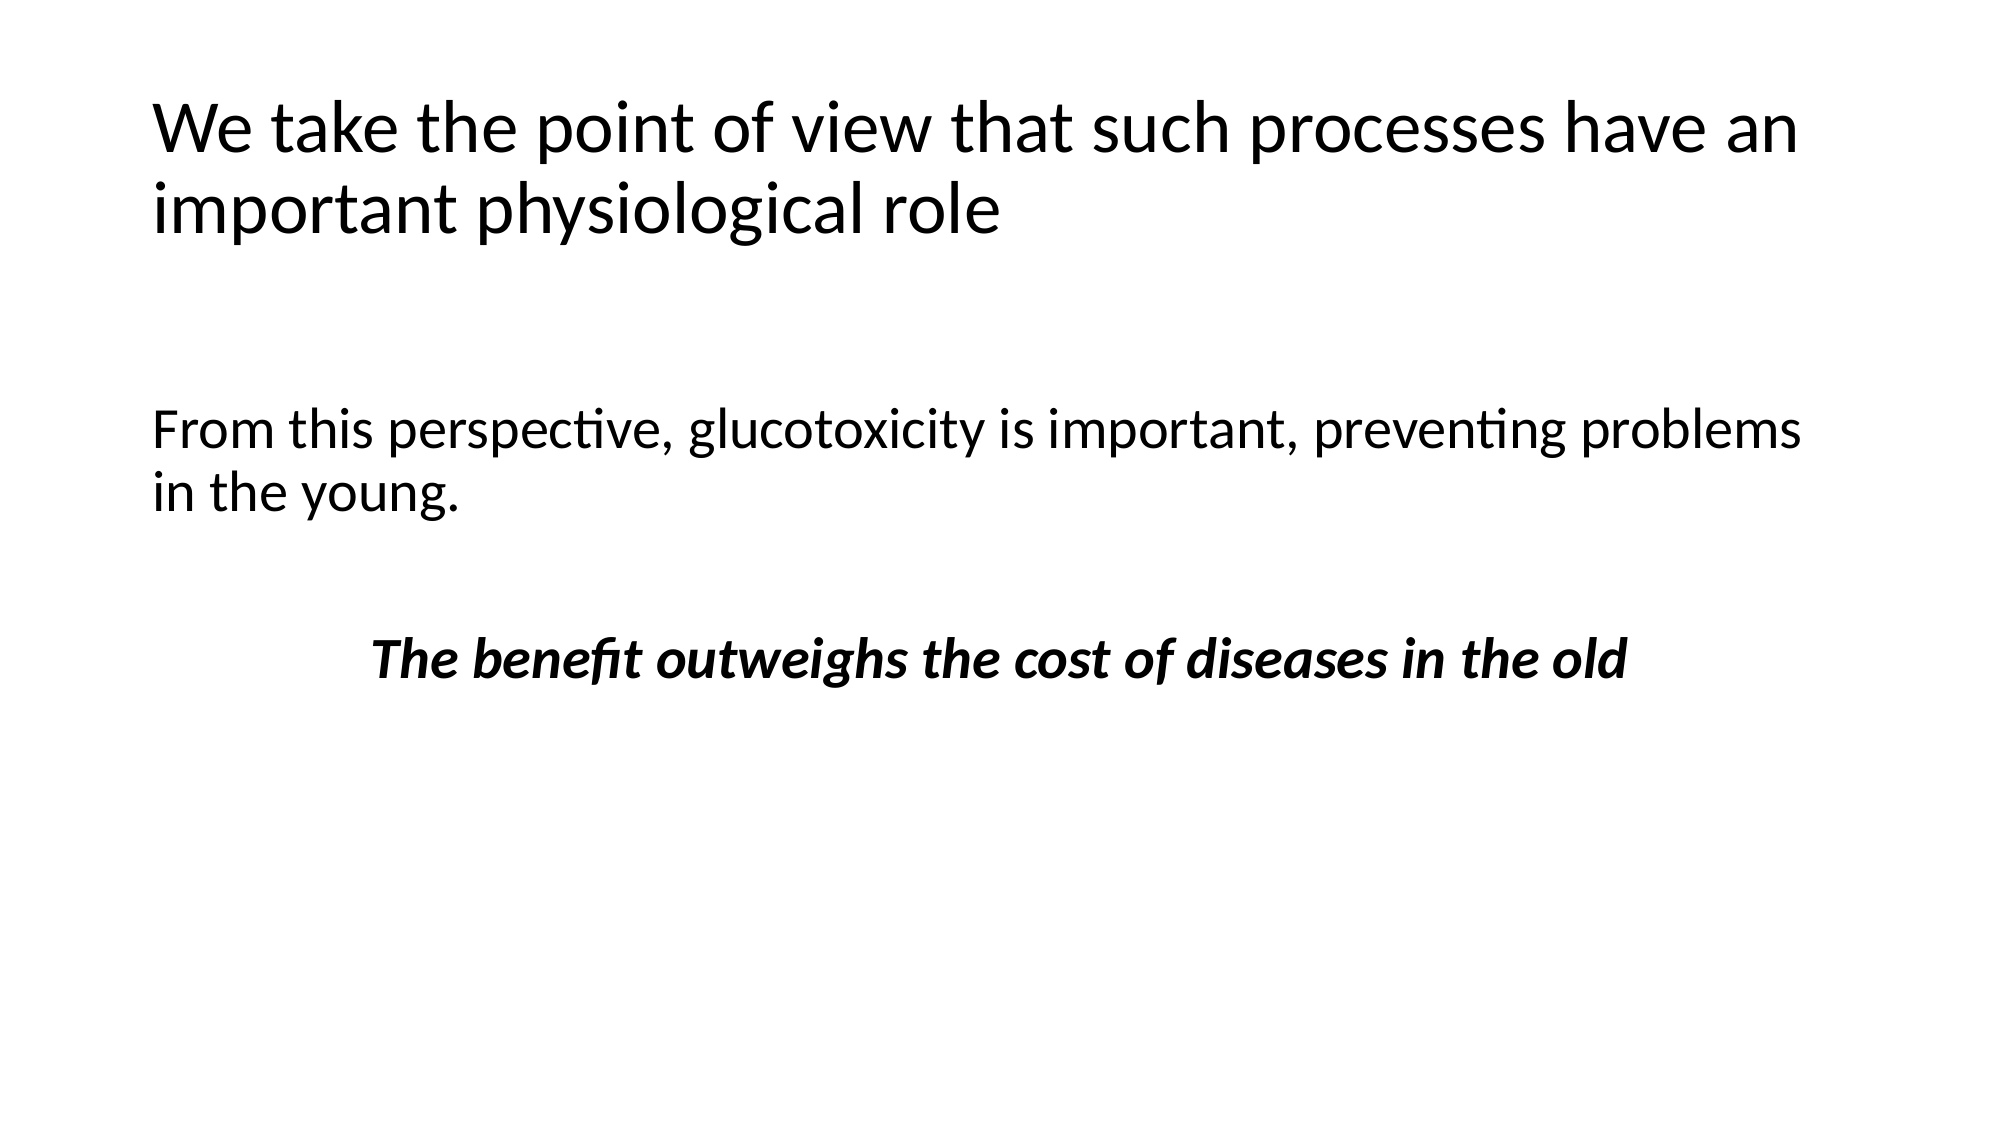

# We take the point of view that such processes have an important physiological role

From this perspective, glucotoxicity is important, preventing problems in the young.

The benefit outweighs the cost of diseases in the old